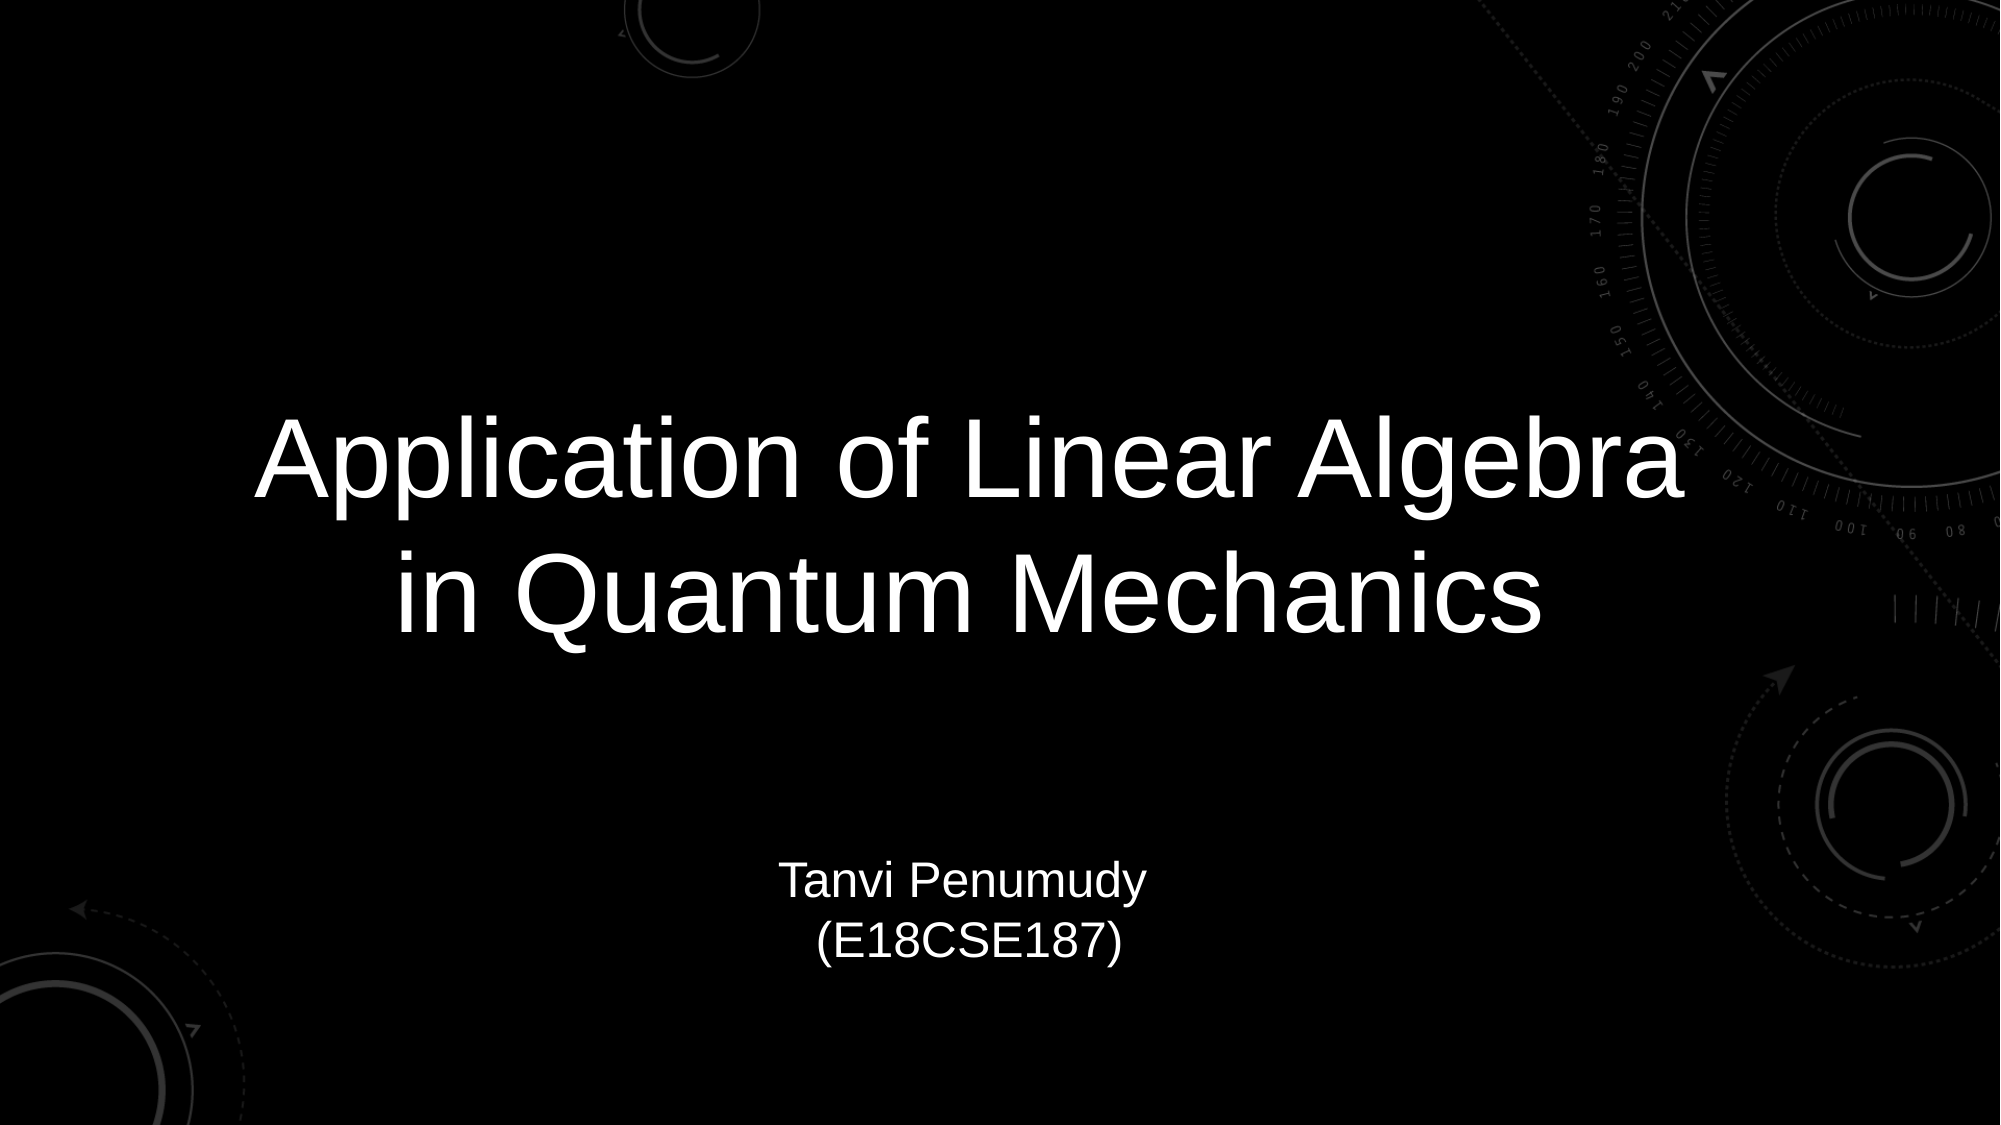

Application of Linear Algebra in Quantum Mechanics
Tanvi Penumudy
(E18CSE187)